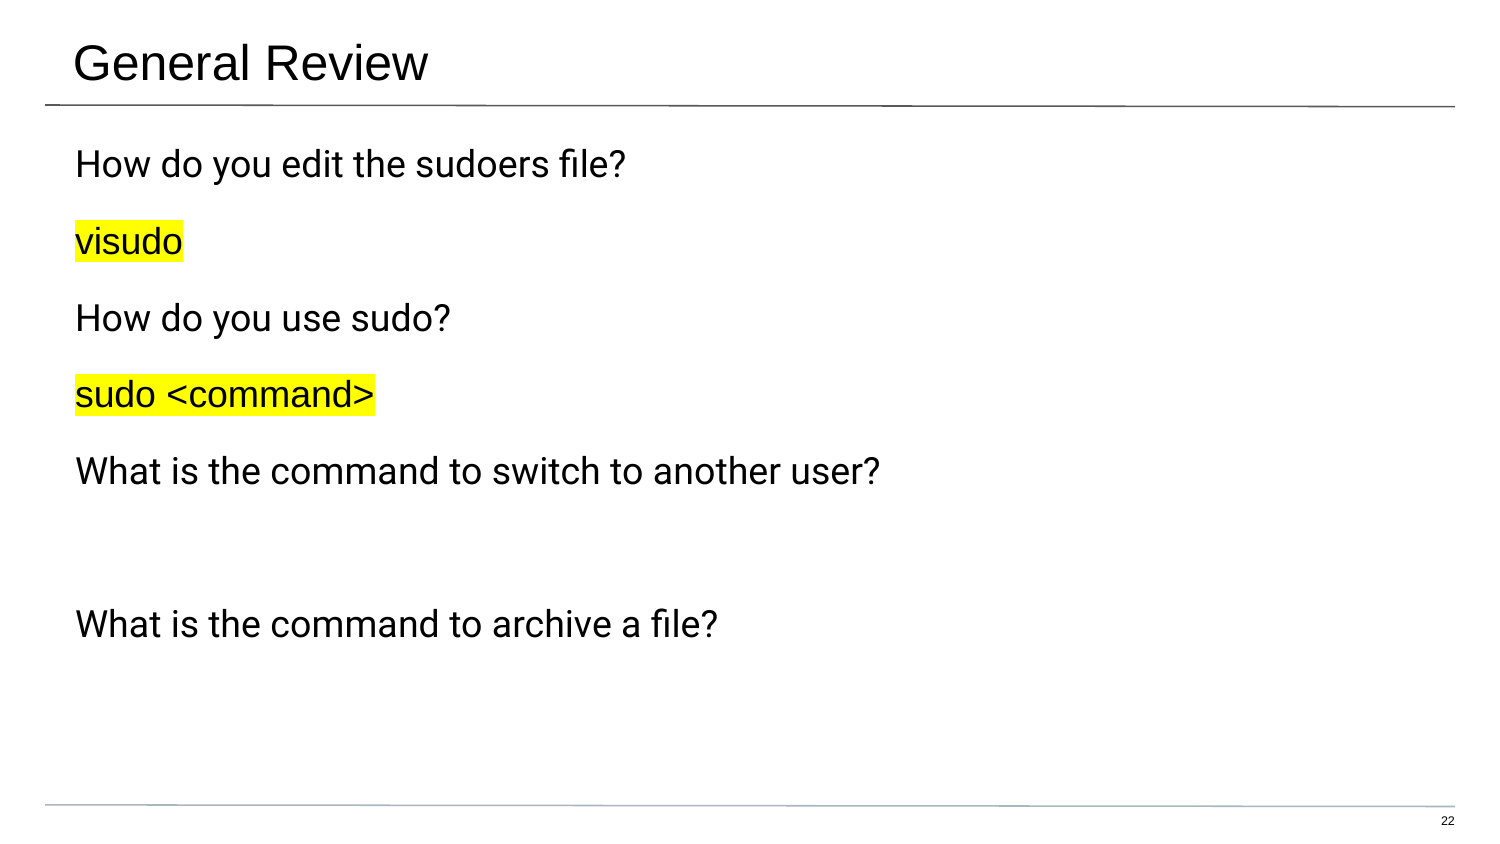

# General Review
How do you edit the sudoers file?
visudo
How do you use sudo?
sudo <command>
What is the command to switch to another user?

What is the command to archive a file?

22